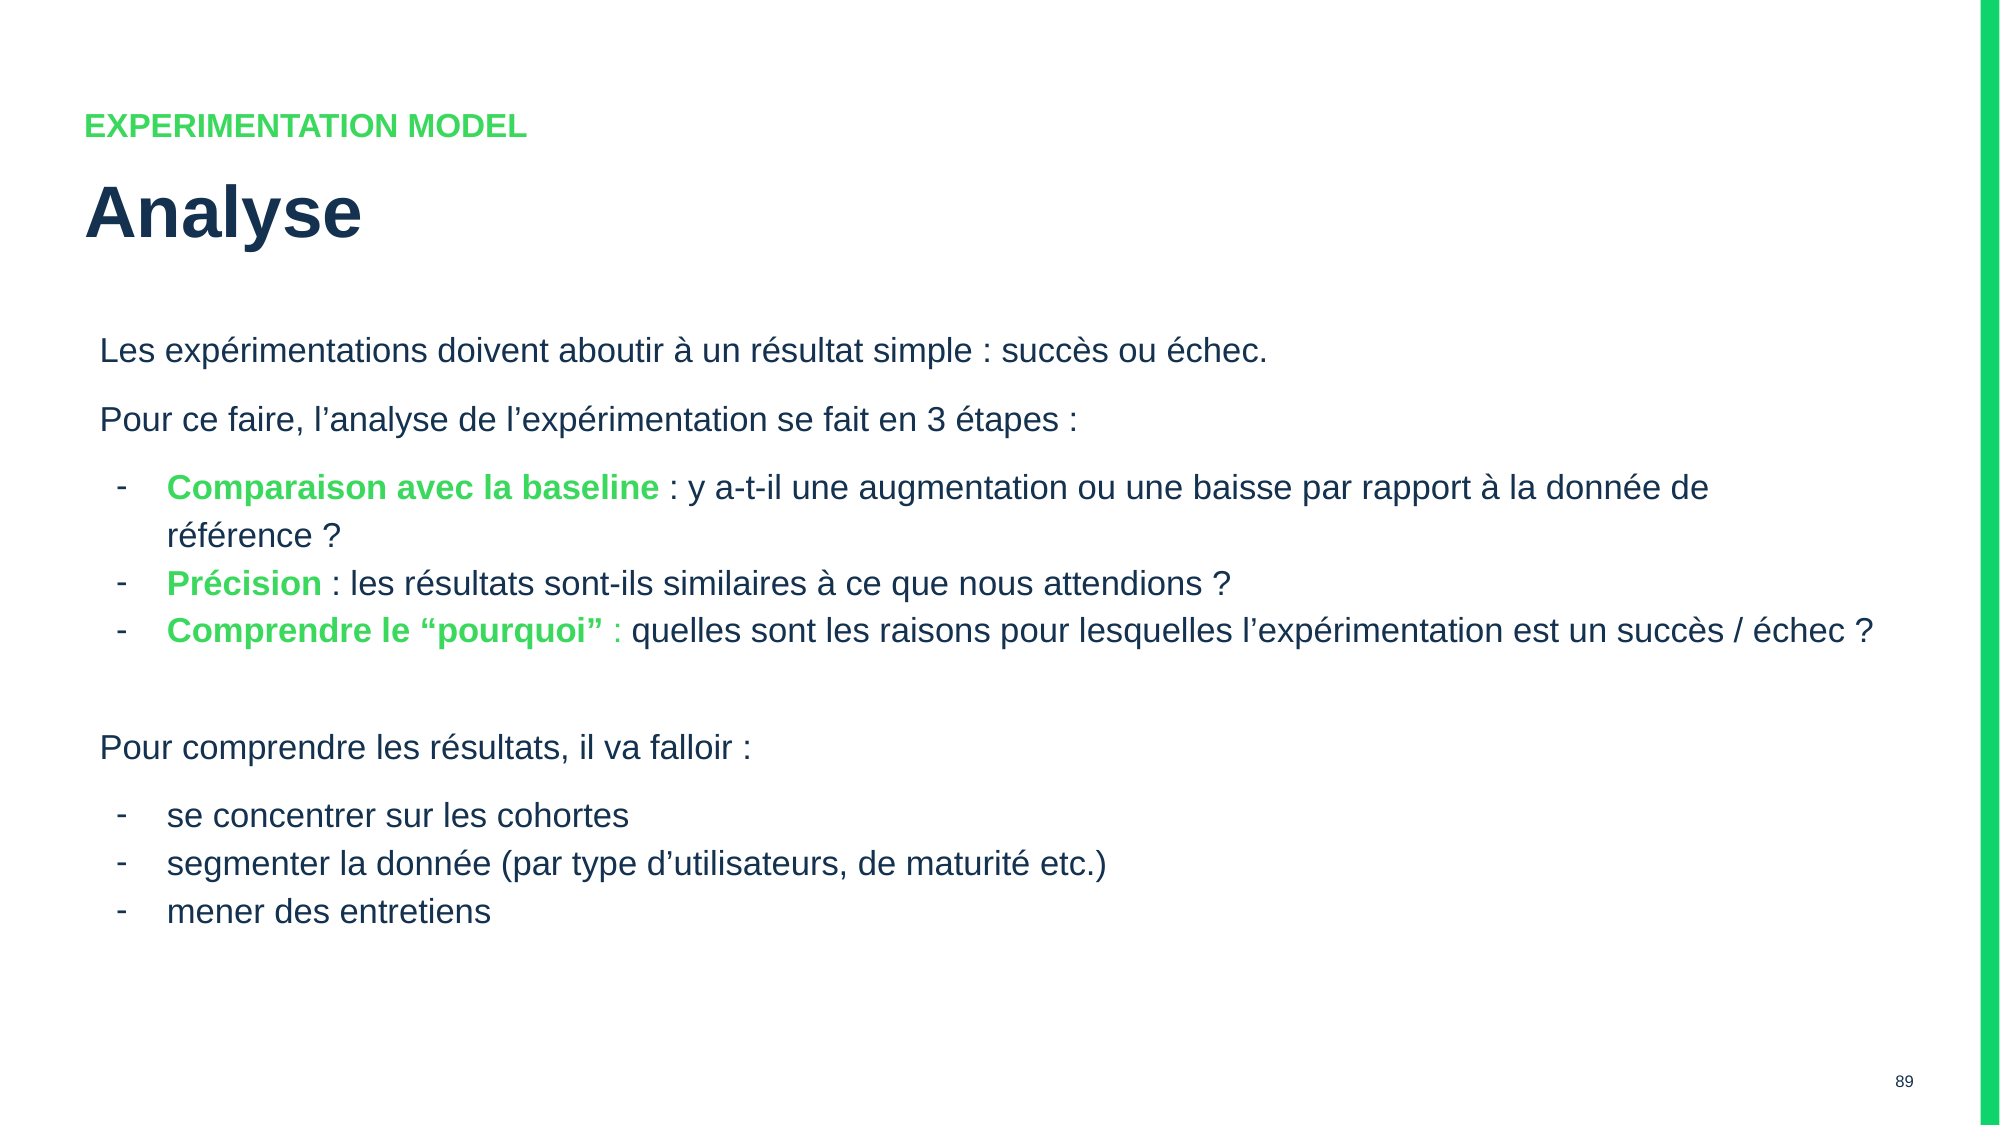

EXPERIMENTATION MODEL
# Analyse
Les expérimentations doivent aboutir à un résultat simple : succès ou échec.
Pour ce faire, l’analyse de l’expérimentation se fait en 3 étapes :
Comparaison avec la baseline : y a-t-il une augmentation ou une baisse par rapport à la donnée de référence ?
Précision : les résultats sont-ils similaires à ce que nous attendions ?
Comprendre le “pourquoi” : quelles sont les raisons pour lesquelles l’expérimentation est un succès / échec ?
Pour comprendre les résultats, il va falloir :
se concentrer sur les cohortes
segmenter la donnée (par type d’utilisateurs, de maturité etc.)
mener des entretiens
89